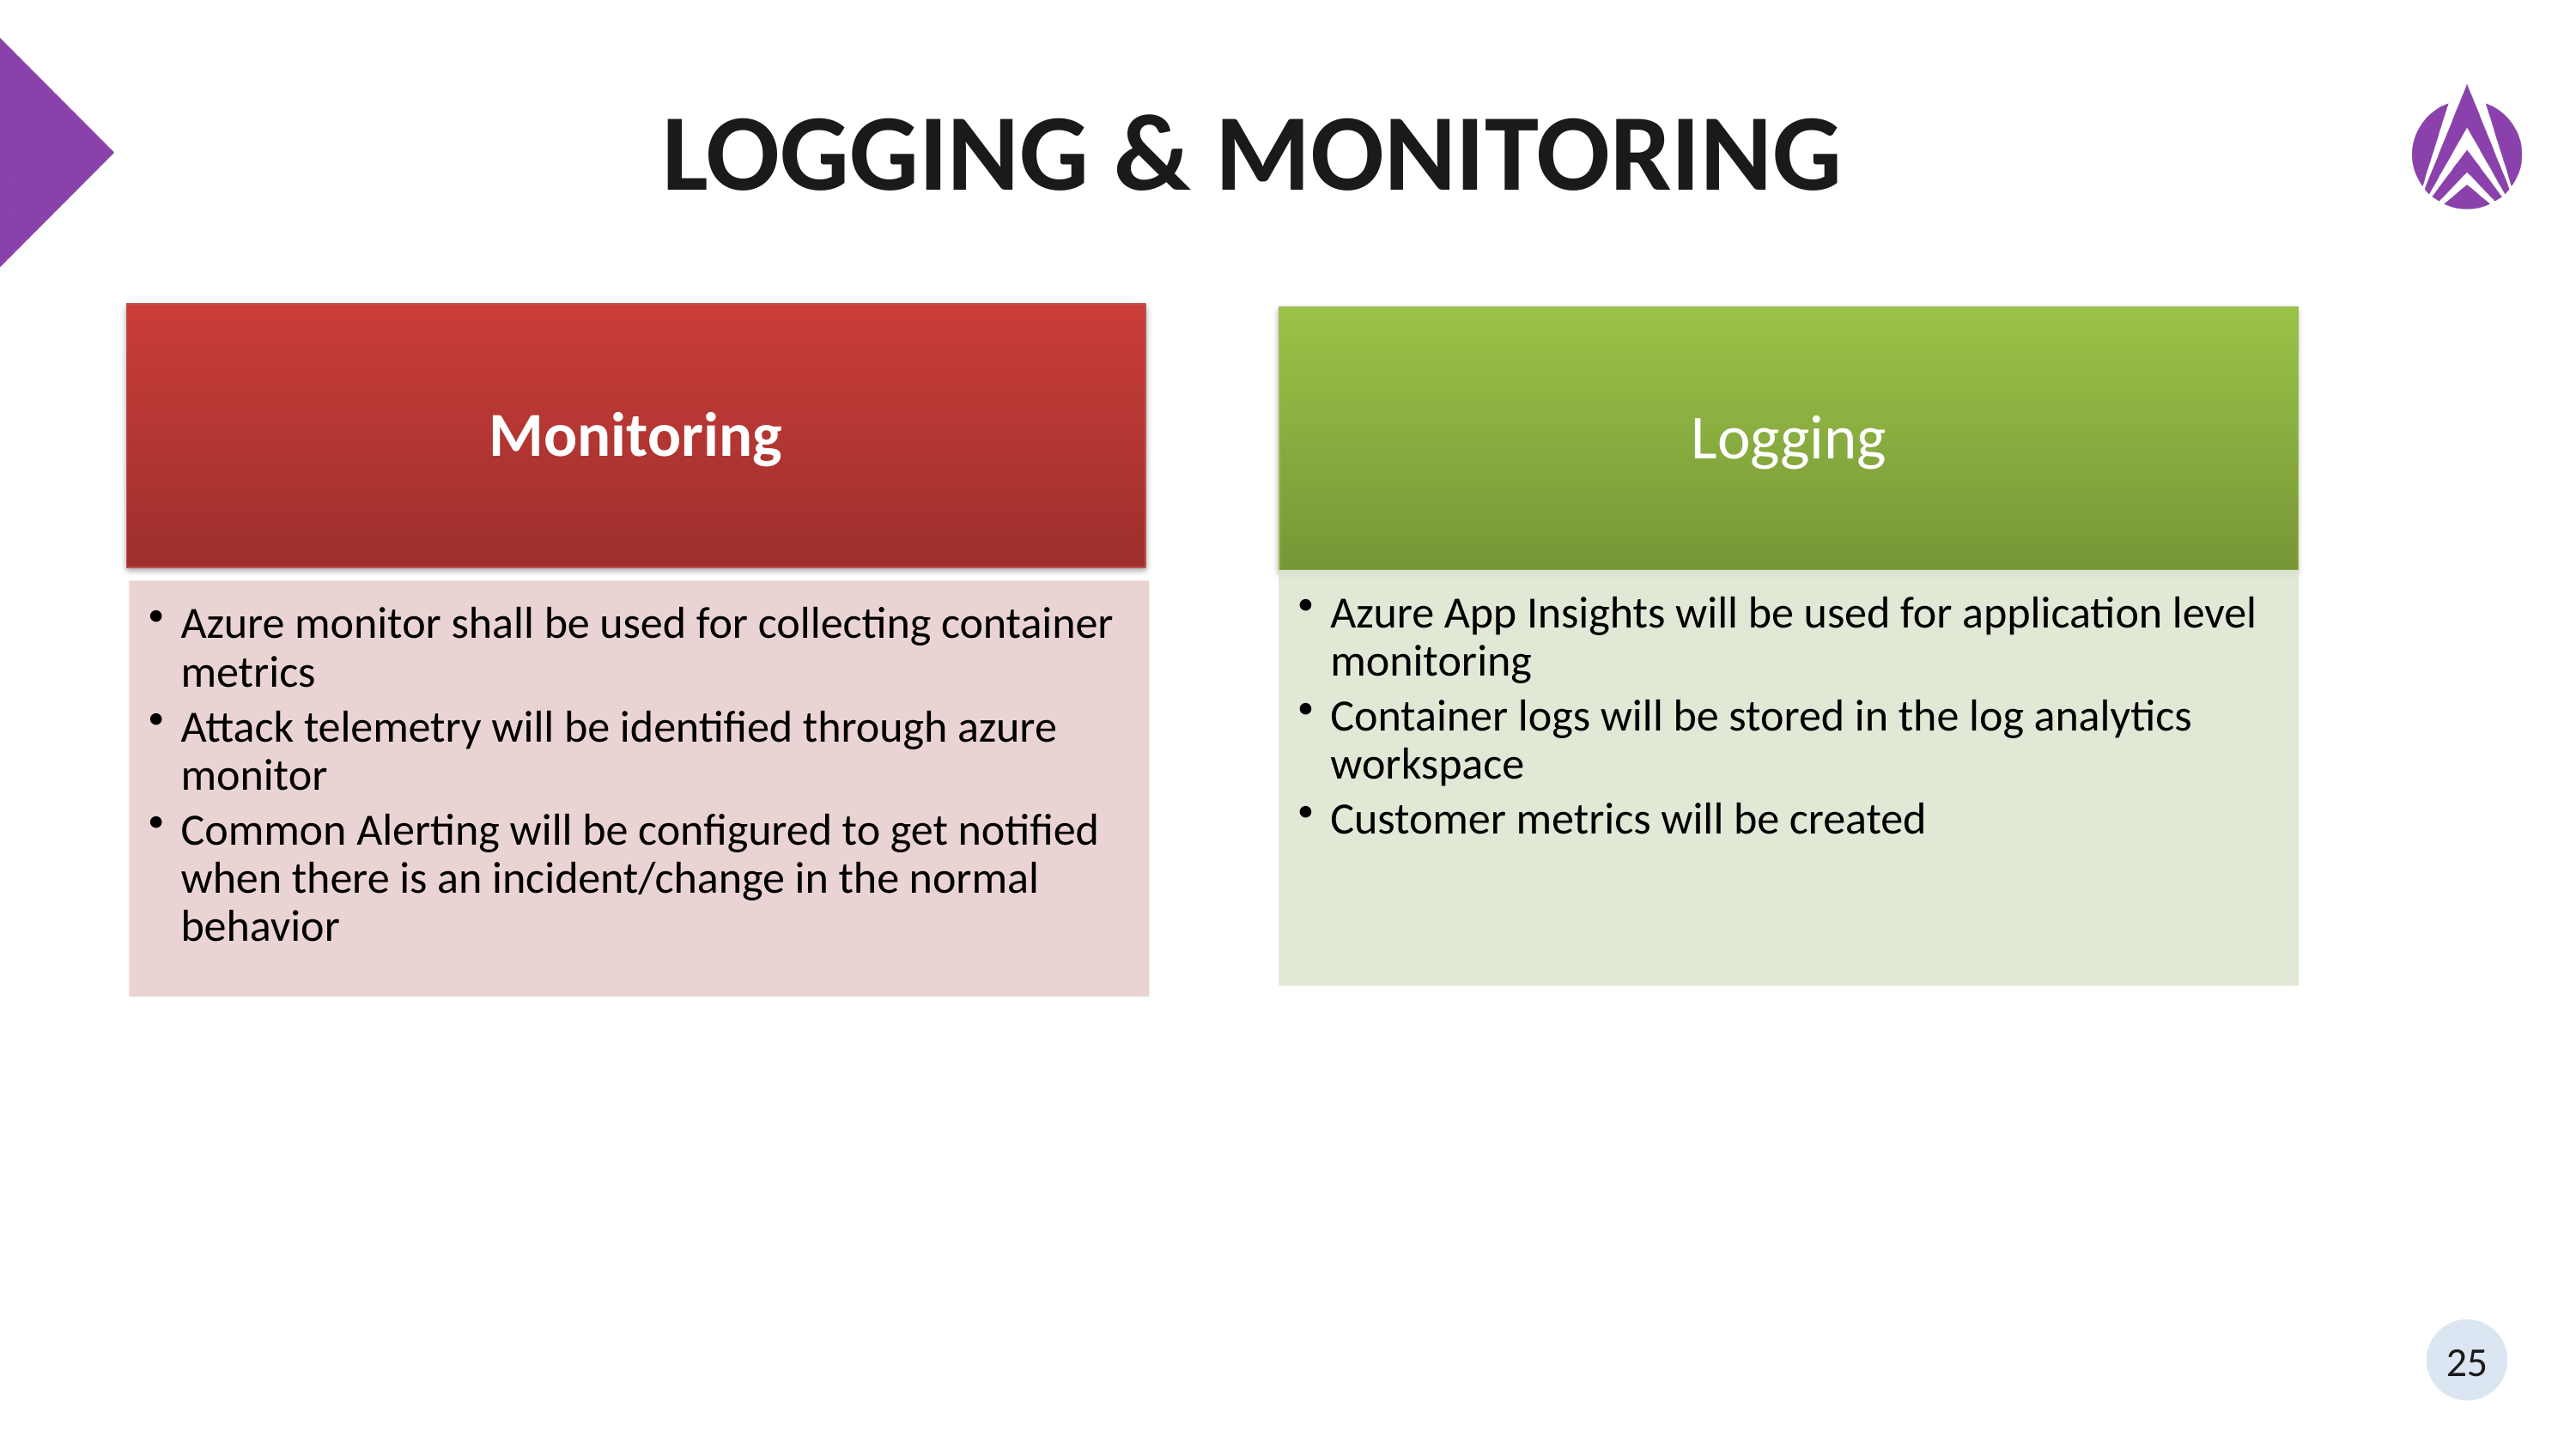

# Logging & Monitoring

Monitoring
Azure monitor shall be used for collecting container metrics
Attack telemetry will be identified through azure monitor
Common Alerting will be configured to get notified when there is an incident/change in the normal behavior
Logging
Azure App Insights will be used for application level monitoring
Container logs will be stored in the log analytics workspace
Customer metrics will be created